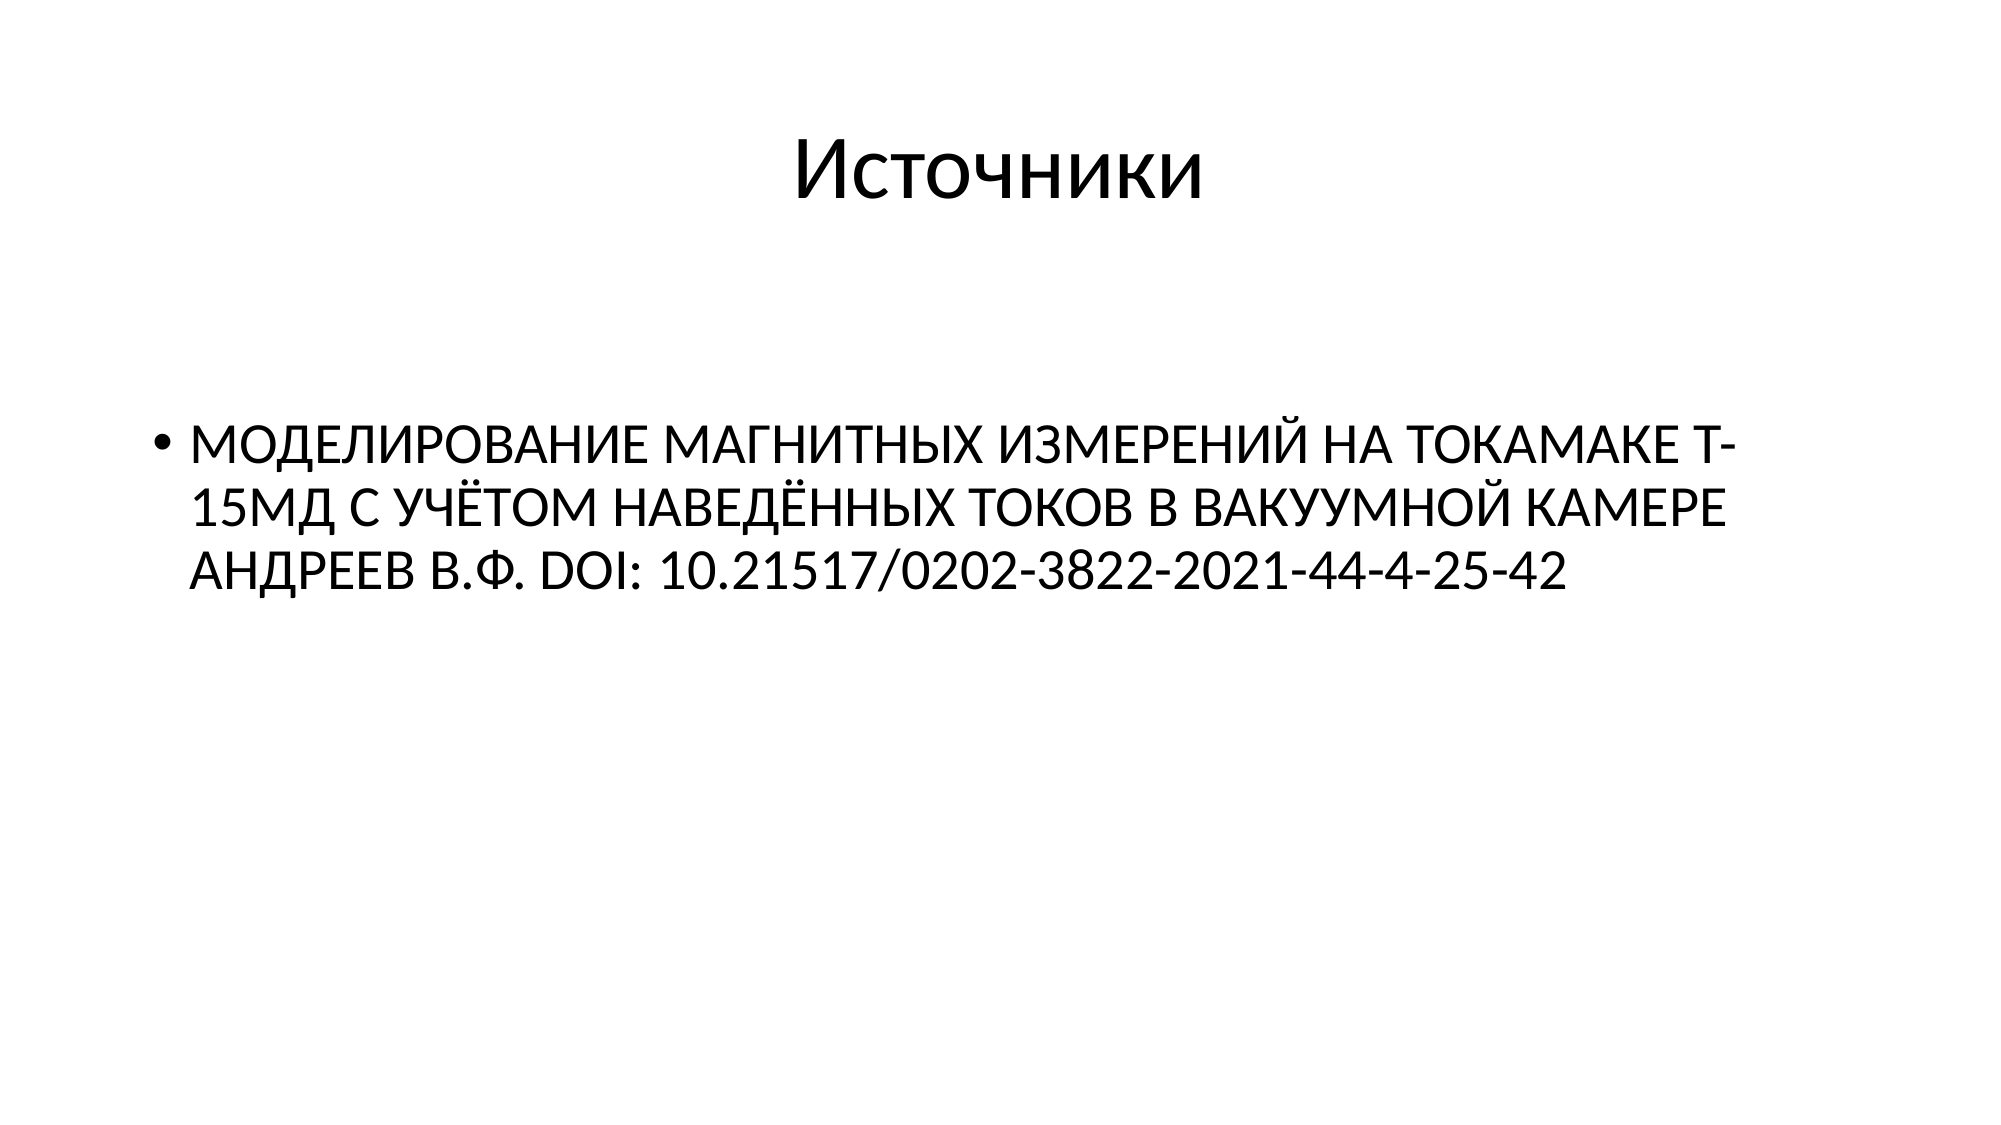

# Источники
МОДЕЛИРОВАНИЕ МАГНИТНЫХ ИЗМЕРЕНИЙ НА ТОКАМАКЕ Т-15МД С УЧЁТОМ НАВЕДЁННЫХ ТОКОВ В ВАКУУМНОЙ КАМЕРЕ
АНДРЕЕВ В.Ф. DOI: 10.21517/0202-3822-2021-44-4-25-42